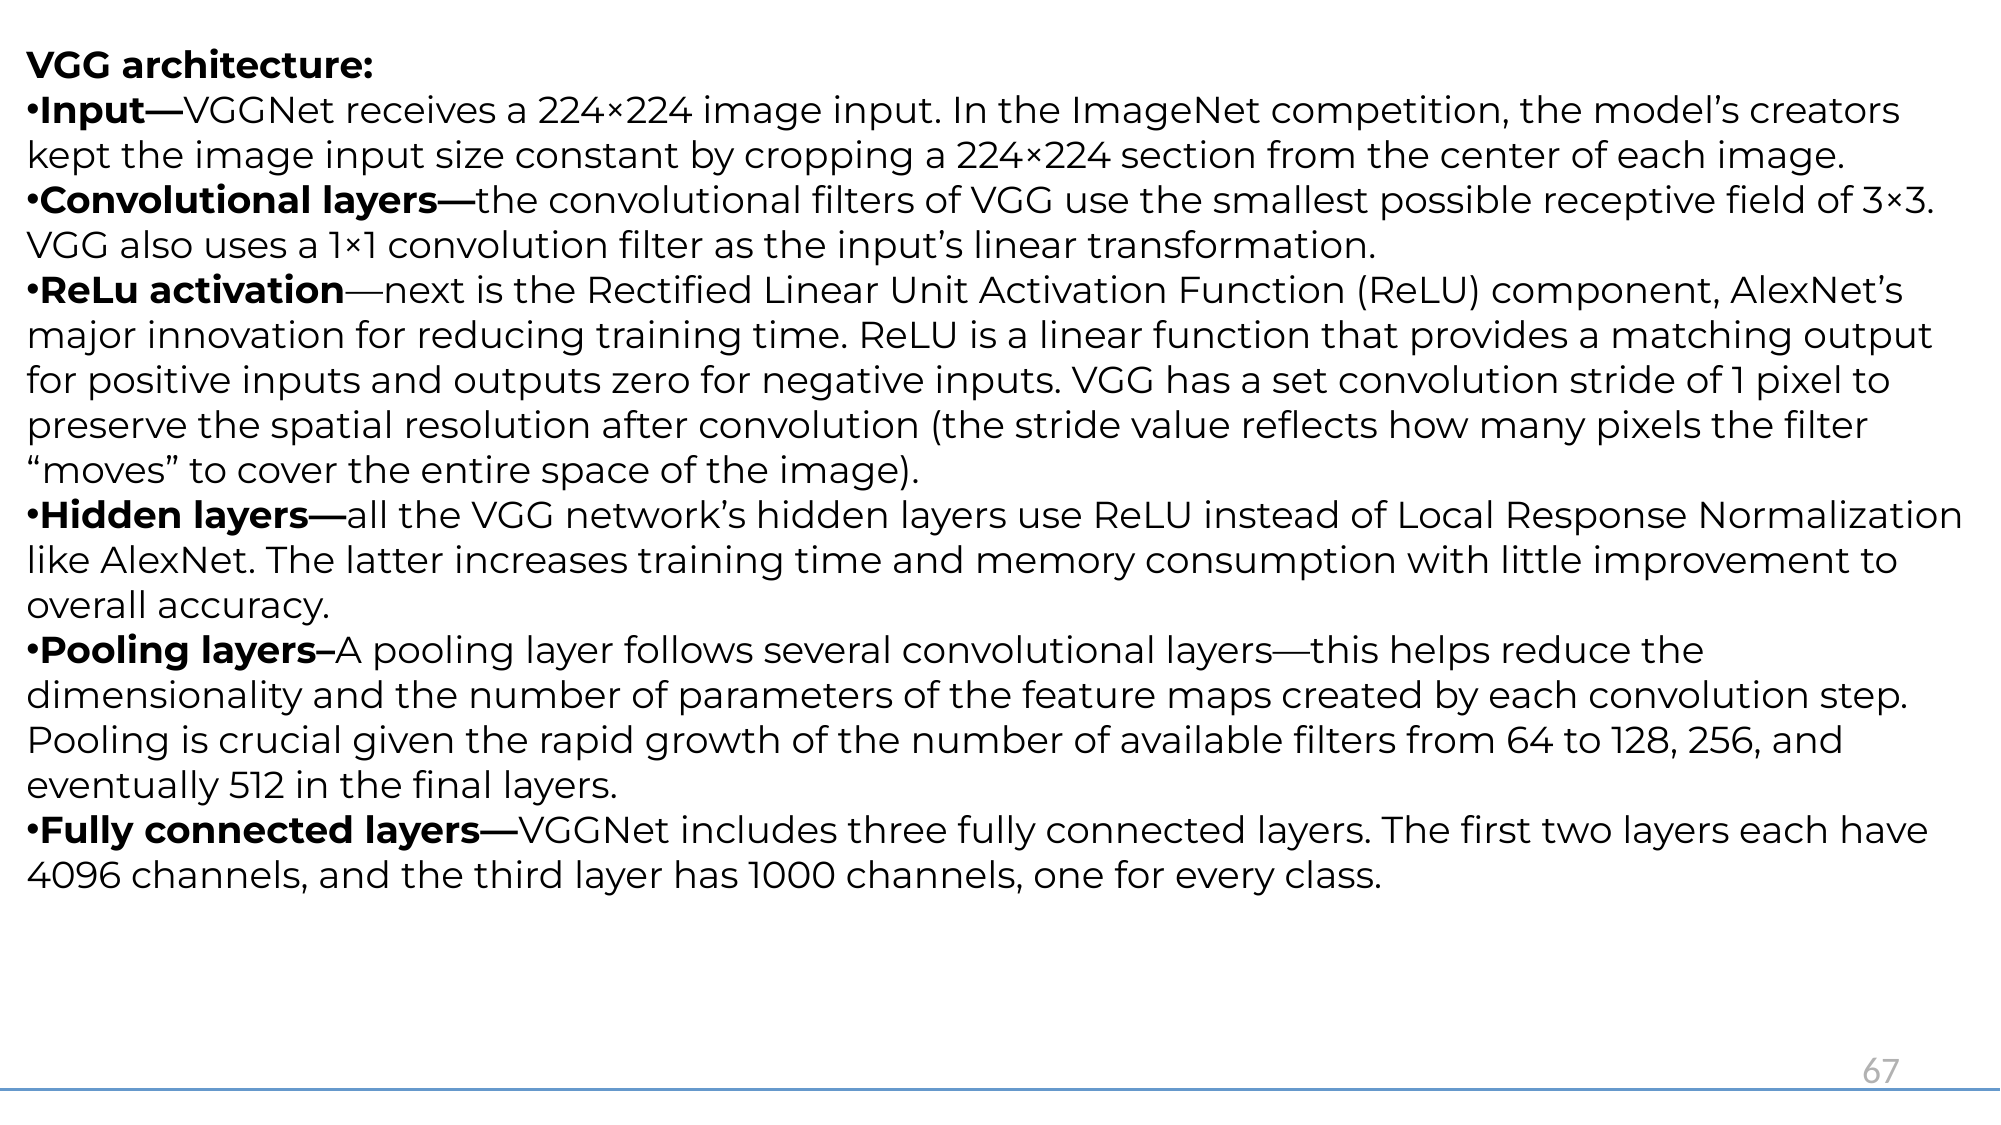

VGG architecture:
Input—VGGNet receives a 224×224 image input. In the ImageNet competition, the model’s creators kept the image input size constant by cropping a 224×224 section from the center of each image.
Convolutional layers—the convolutional filters of VGG use the smallest possible receptive field of 3×3. VGG also uses a 1×1 convolution filter as the input’s linear transformation.
ReLu activation—next is the Rectified Linear Unit Activation Function (ReLU) component, AlexNet’s major innovation for reducing training time. ReLU is a linear function that provides a matching output for positive inputs and outputs zero for negative inputs. VGG has a set convolution stride of 1 pixel to preserve the spatial resolution after convolution (the stride value reflects how many pixels the filter “moves” to cover the entire space of the image).
Hidden layers—all the VGG network’s hidden layers use ReLU instead of Local Response Normalization like AlexNet. The latter increases training time and memory consumption with little improvement to overall accuracy.
Pooling layers–A pooling layer follows several convolutional layers—this helps reduce the dimensionality and the number of parameters of the feature maps created by each convolution step. Pooling is crucial given the rapid growth of the number of available filters from 64 to 128, 256, and eventually 512 in the final layers.
Fully connected layers—VGGNet includes three fully connected layers. The first two layers each have 4096 channels, and the third layer has 1000 channels, one for every class.
67